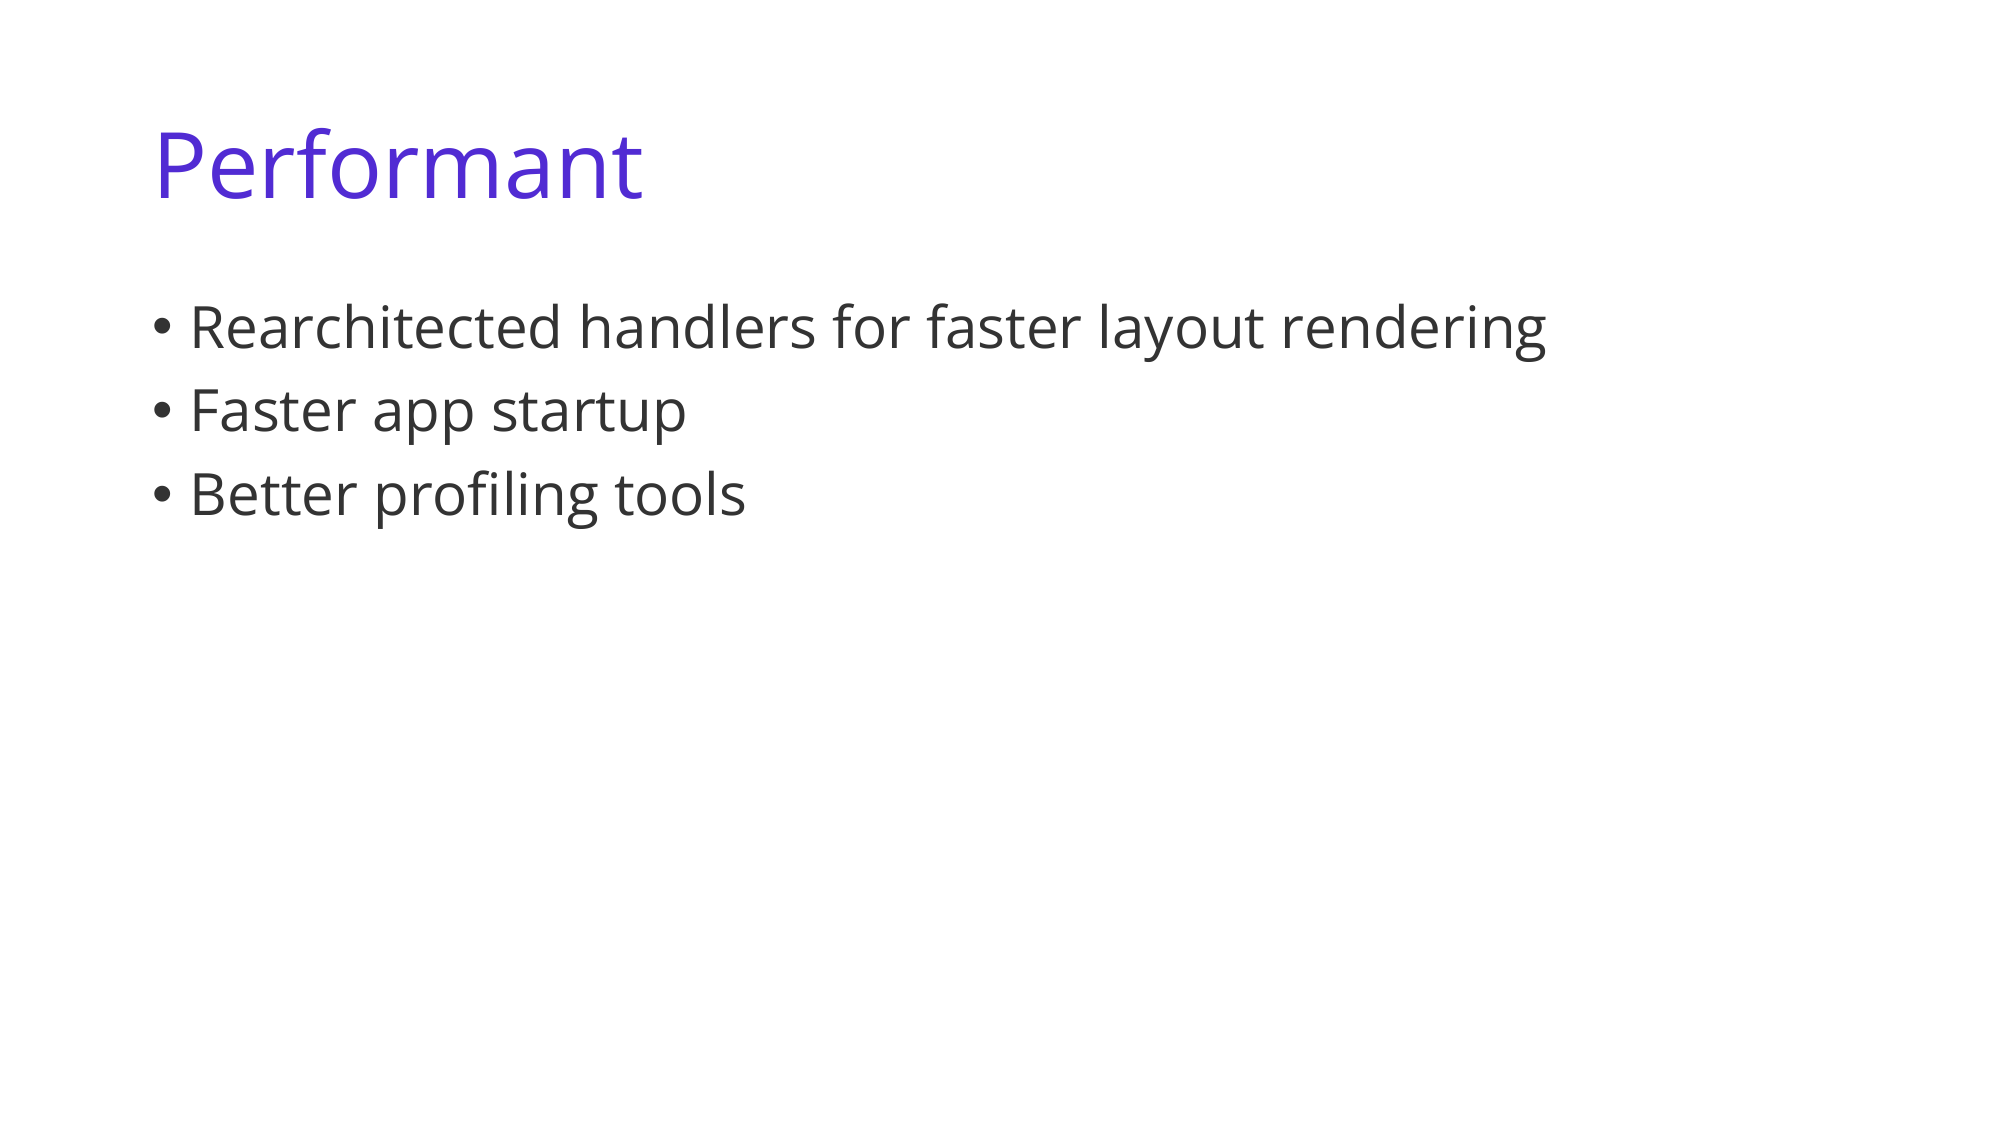

# Performant
Rearchitected handlers for faster layout rendering
Faster app startup
Better profiling tools